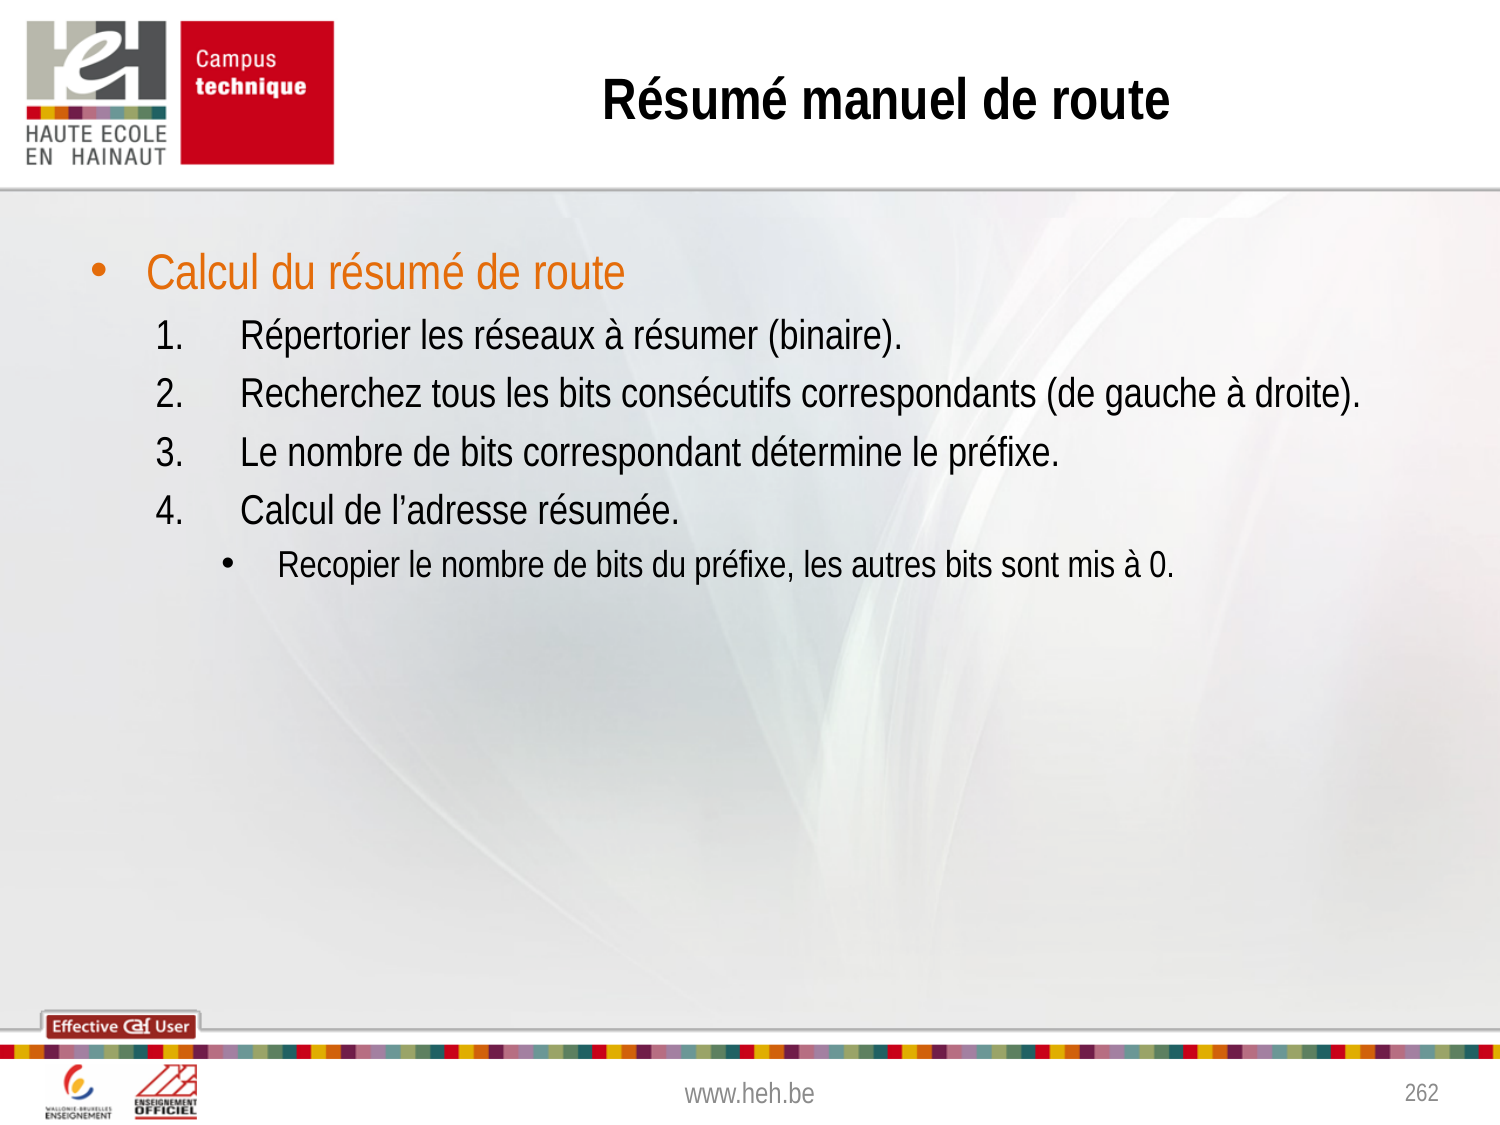

# Résumé manuel de route
Calcul du résumé de route
Répertorier les réseaux à résumer (binaire).
Recherchez tous les bits consécutifs correspondants (de gauche à droite).
Le nombre de bits correspondant détermine le préfixe.
Calcul de l’adresse résumée.
Recopier le nombre de bits du préfixe, les autres bits sont mis à 0.

www.heh.be
262